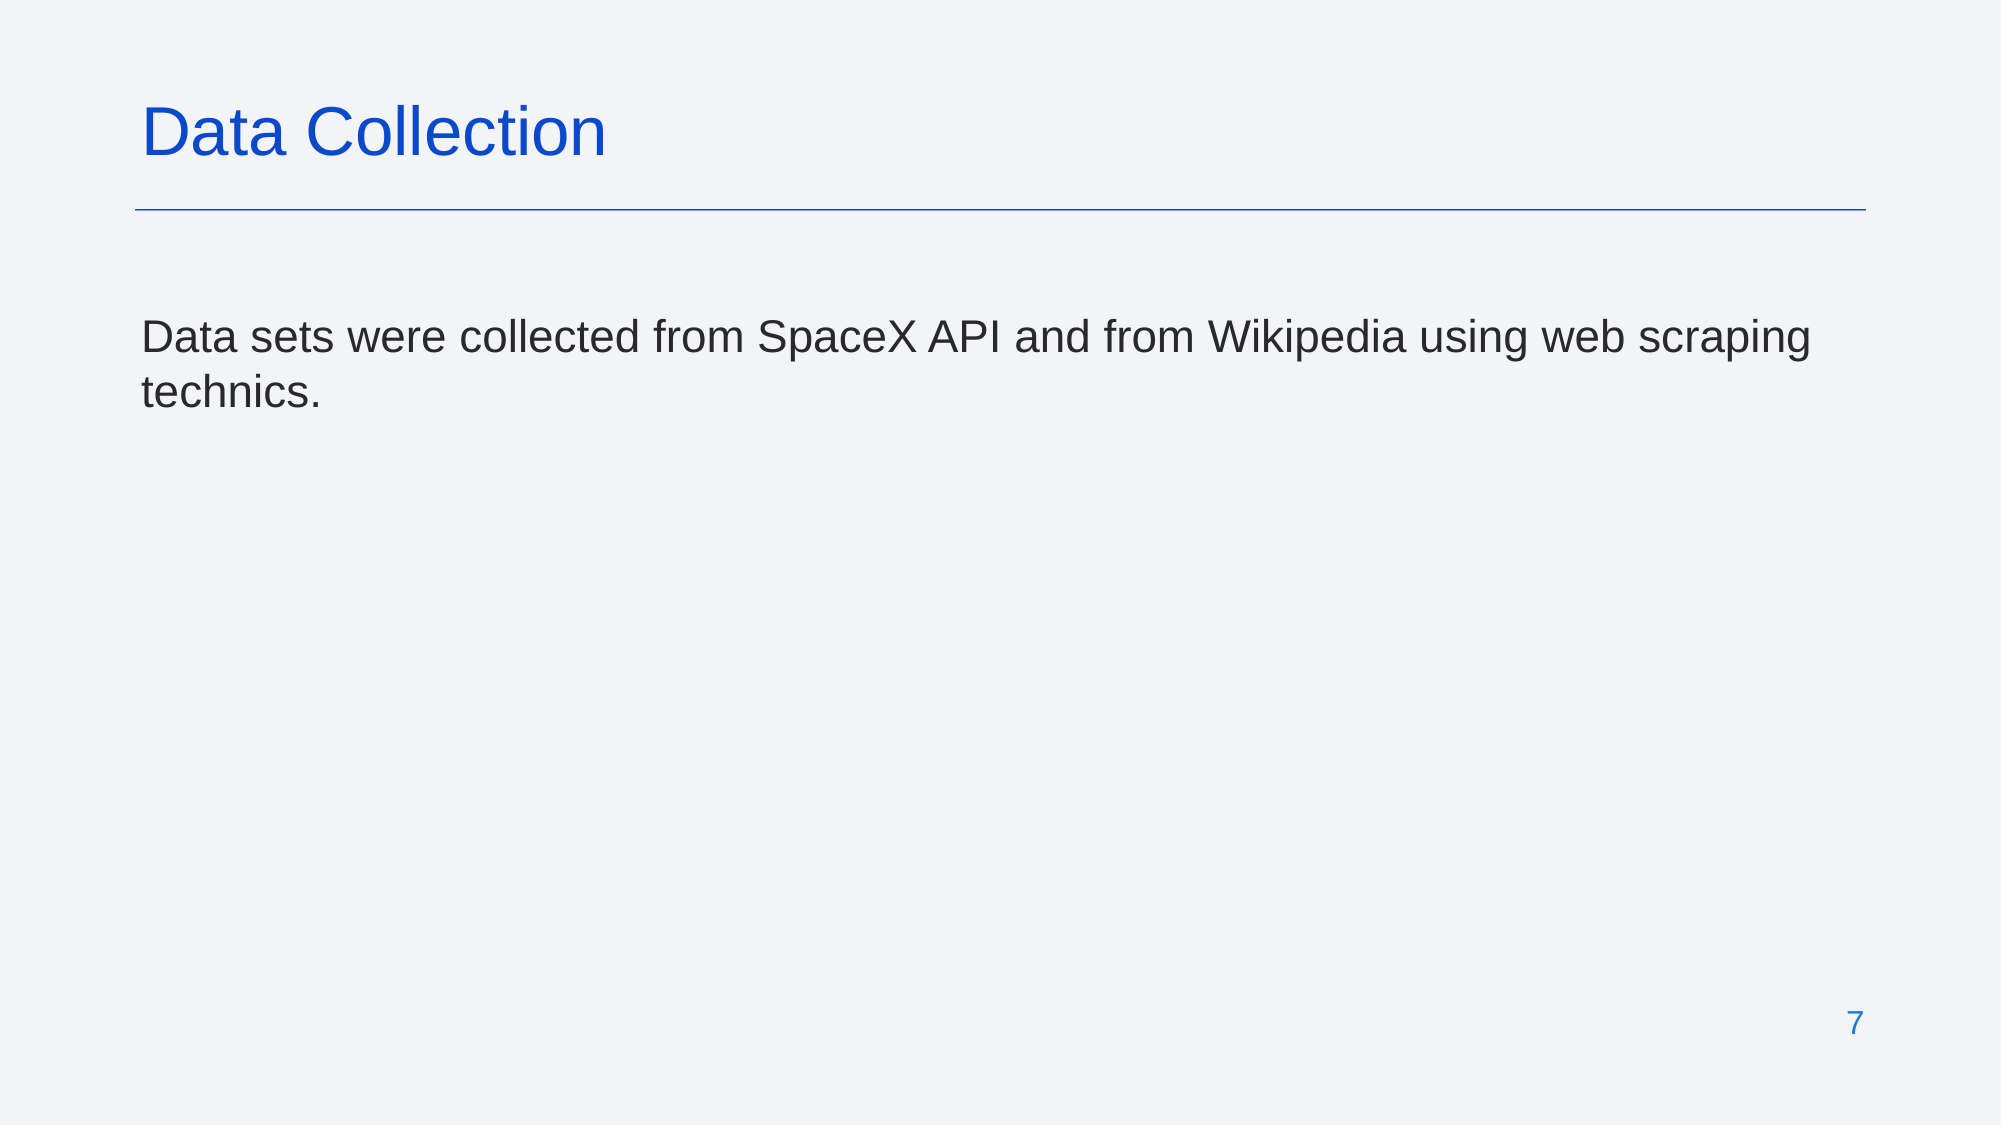

Data Collection
Data sets were collected from SpaceX API and from Wikipedia using web scraping technics.
7